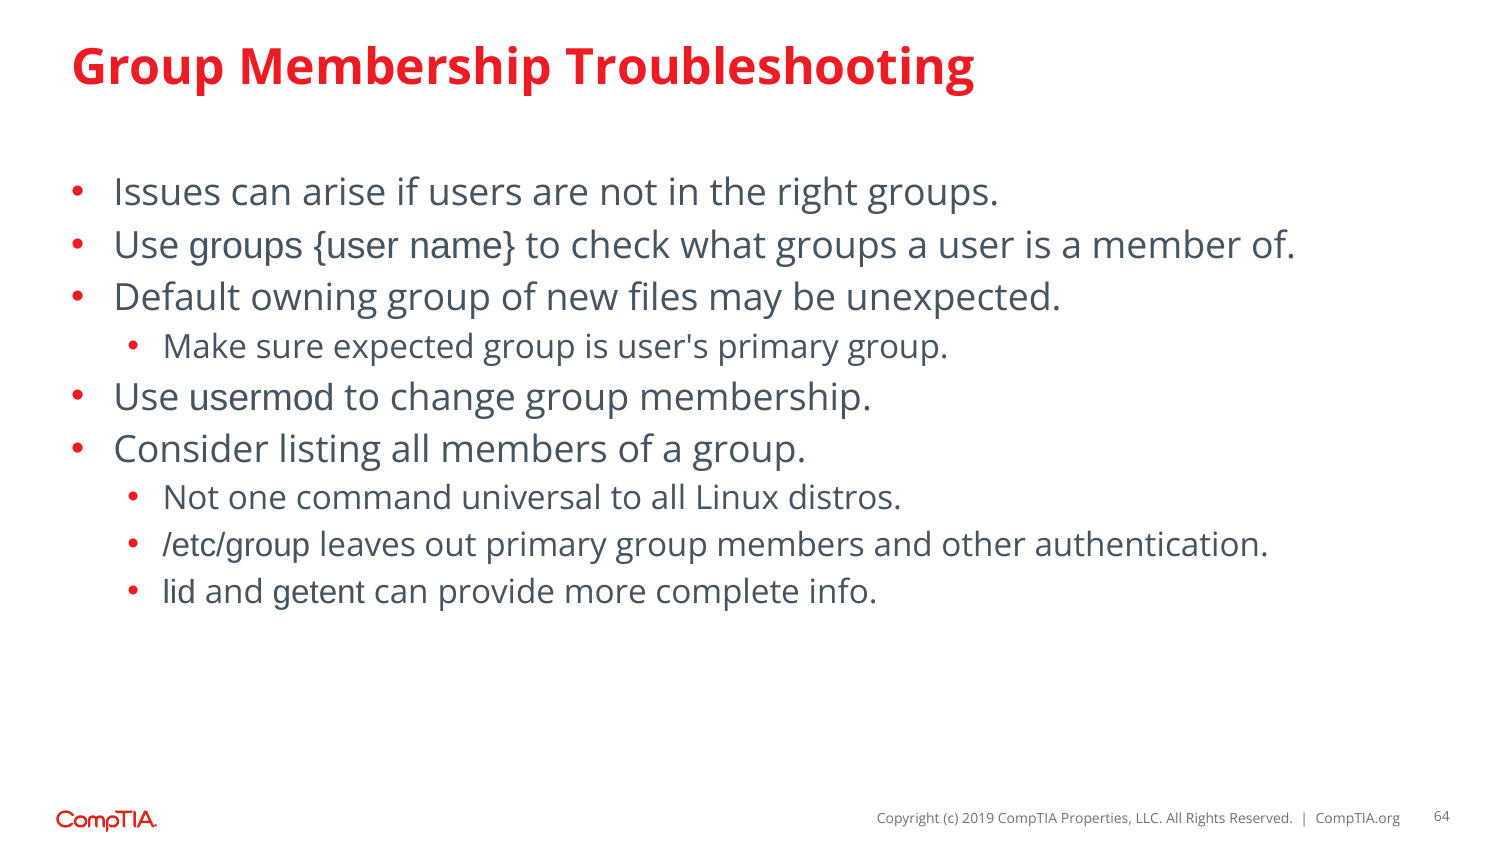

# Group Membership Troubleshooting
Issues can arise if users are not in the right groups.
Use groups {user name} to check what groups a user is a member of.
Default owning group of new files may be unexpected.
Make sure expected group is user's primary group.
Use usermod to change group membership.
Consider listing all members of a group.
Not one command universal to all Linux distros.
/etc/group leaves out primary group members and other authentication.
lid and getent can provide more complete info.
64